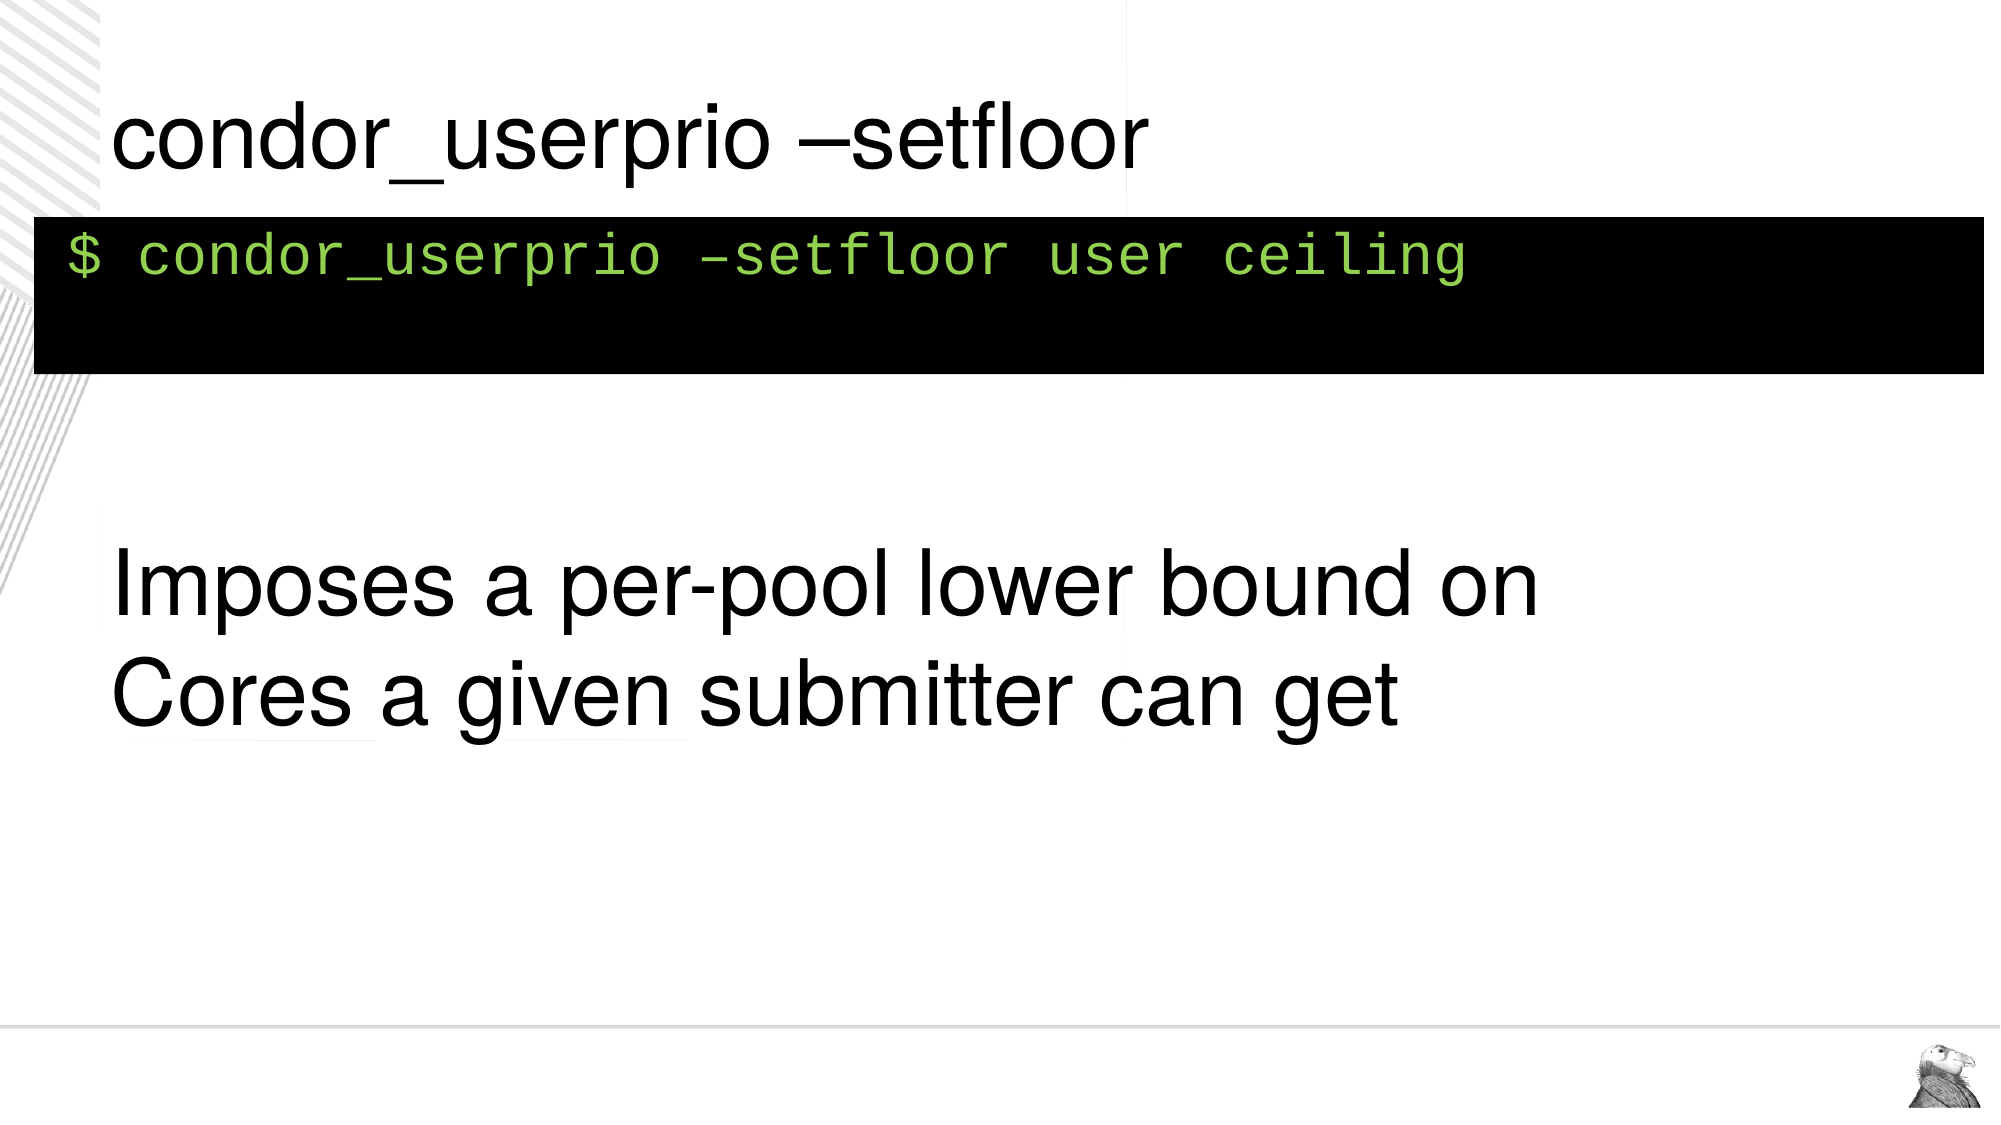

# condor_userprio –setfloor
$ condor_userprio –setfloor user ceiling
Imposes a per-pool lower bound on
Cores a given submitter can get